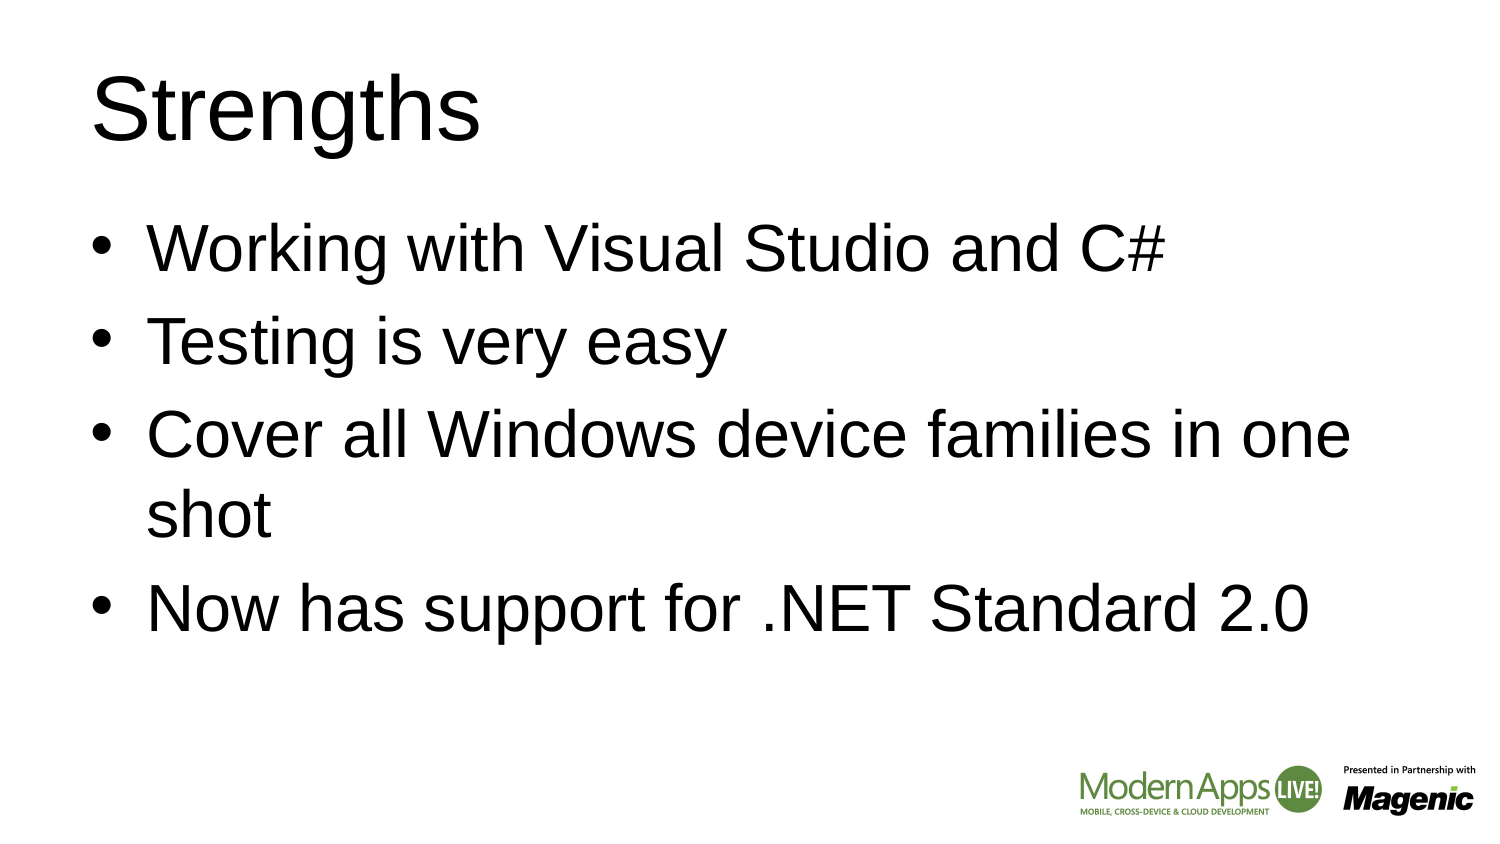

# Strengths
Working with Visual Studio and C#
Testing is very easy
Cover all Windows device families in one shot
Now has support for .NET Standard 2.0